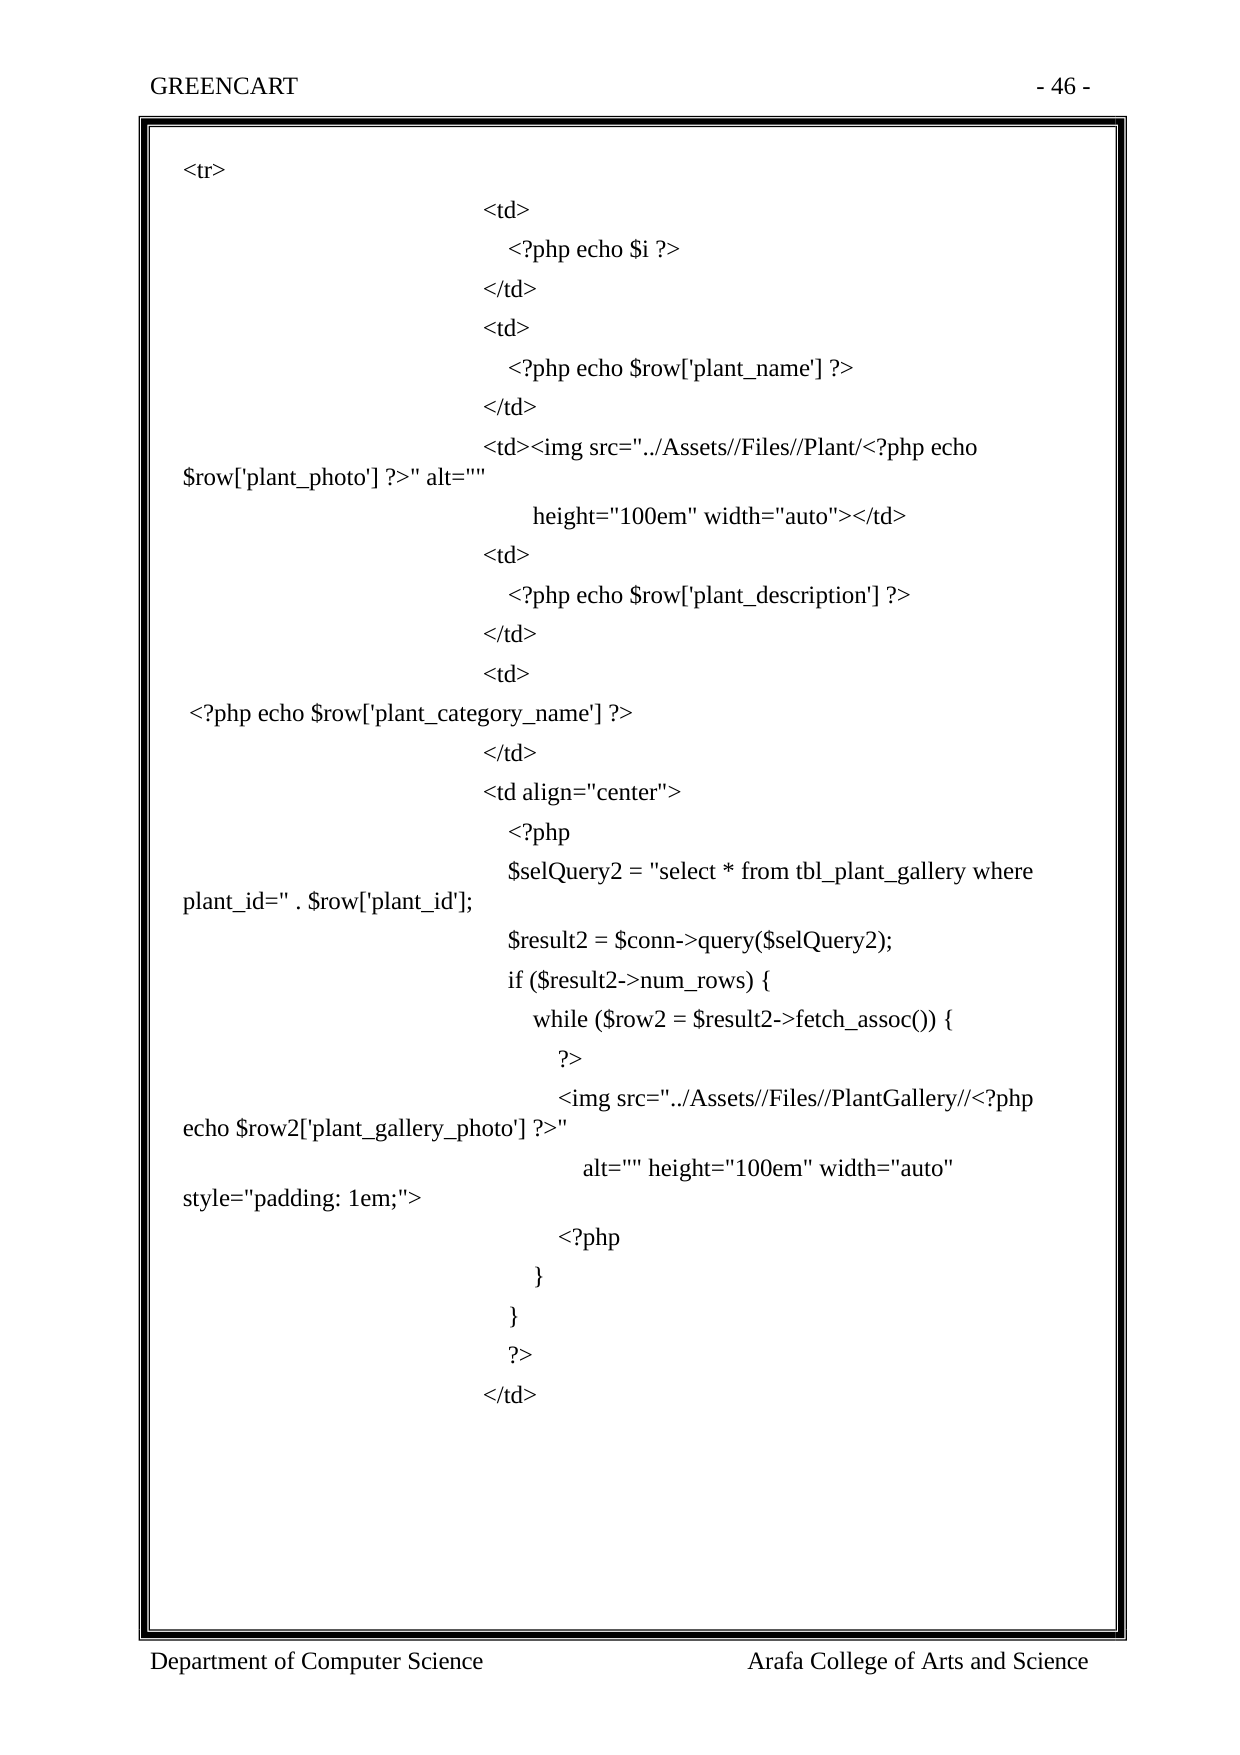

GREENCART
- 46 -

<tr>
                                                <td>
                                                    <?php echo $i ?>
                                                </td>
                                                <td>
                                                    <?php echo $row['plant_name'] ?>
                                                </td>
                                                <td><img src="../Assets//Files//Plant/<?php echo $row['plant_photo'] ?>" alt=""
                                                        height="100em" width="auto"></td>
                                                <td>
                                                    <?php echo $row['plant_description'] ?>
                                                </td>
                                                <td>
 <?php echo $row['plant_category_name'] ?>
                                                </td>
                                                <td align="center">
                                                    <?php
                                                    $selQuery2 = "select * from tbl_plant_gallery where plant_id=" . $row['plant_id'];
                                                    $result2 = $conn->query($selQuery2);
                                                    if ($result2->num_rows) {
                                                        while ($row2 = $result2->fetch_assoc()) {
                                                            ?>
                                                            <img src="../Assets//Files//PlantGallery//<?php echo $row2['plant_gallery_photo'] ?>"
                                                                alt="" height="100em" width="auto" style="padding: 1em;">
                                                            <?php
                                                        }
                                                    }
                                                    ?>
                                                </td>

Department of Computer Science
Arafa College of Arts and Science